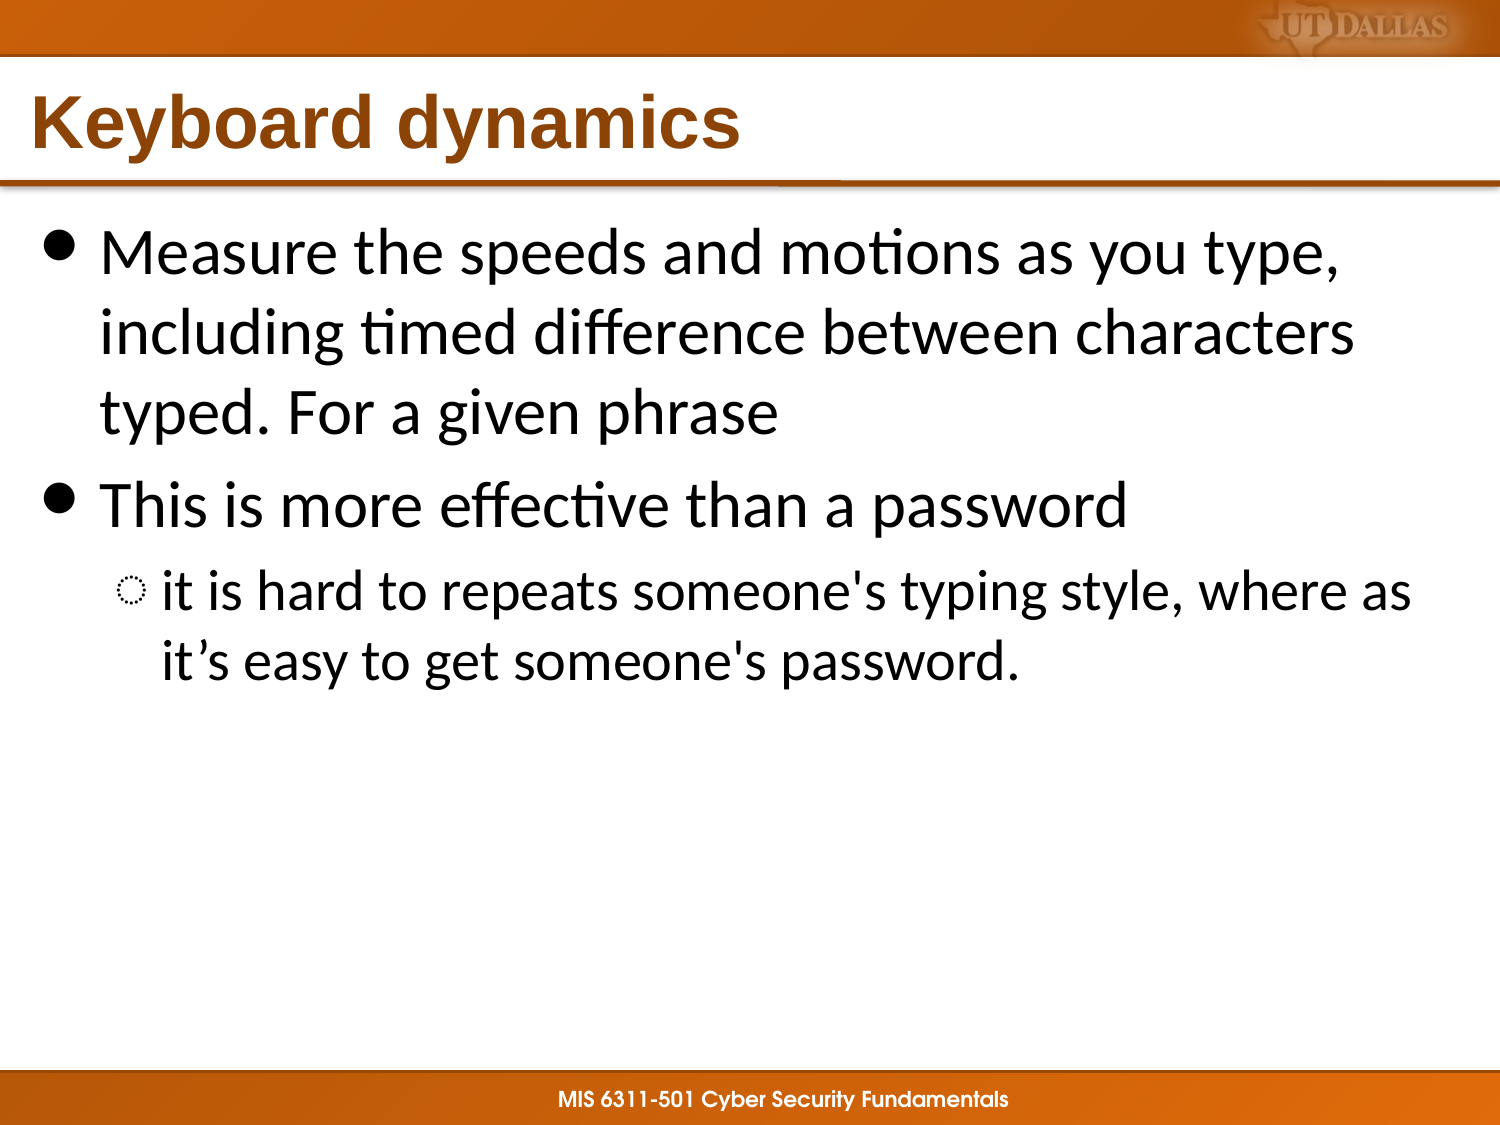

# Keyboard dynamics
Measure the speeds and motions as you type, including timed difference between characters typed. For a given phrase
This is more effective than a password
it is hard to repeats someone's typing style, where as it’s easy to get someone's password.